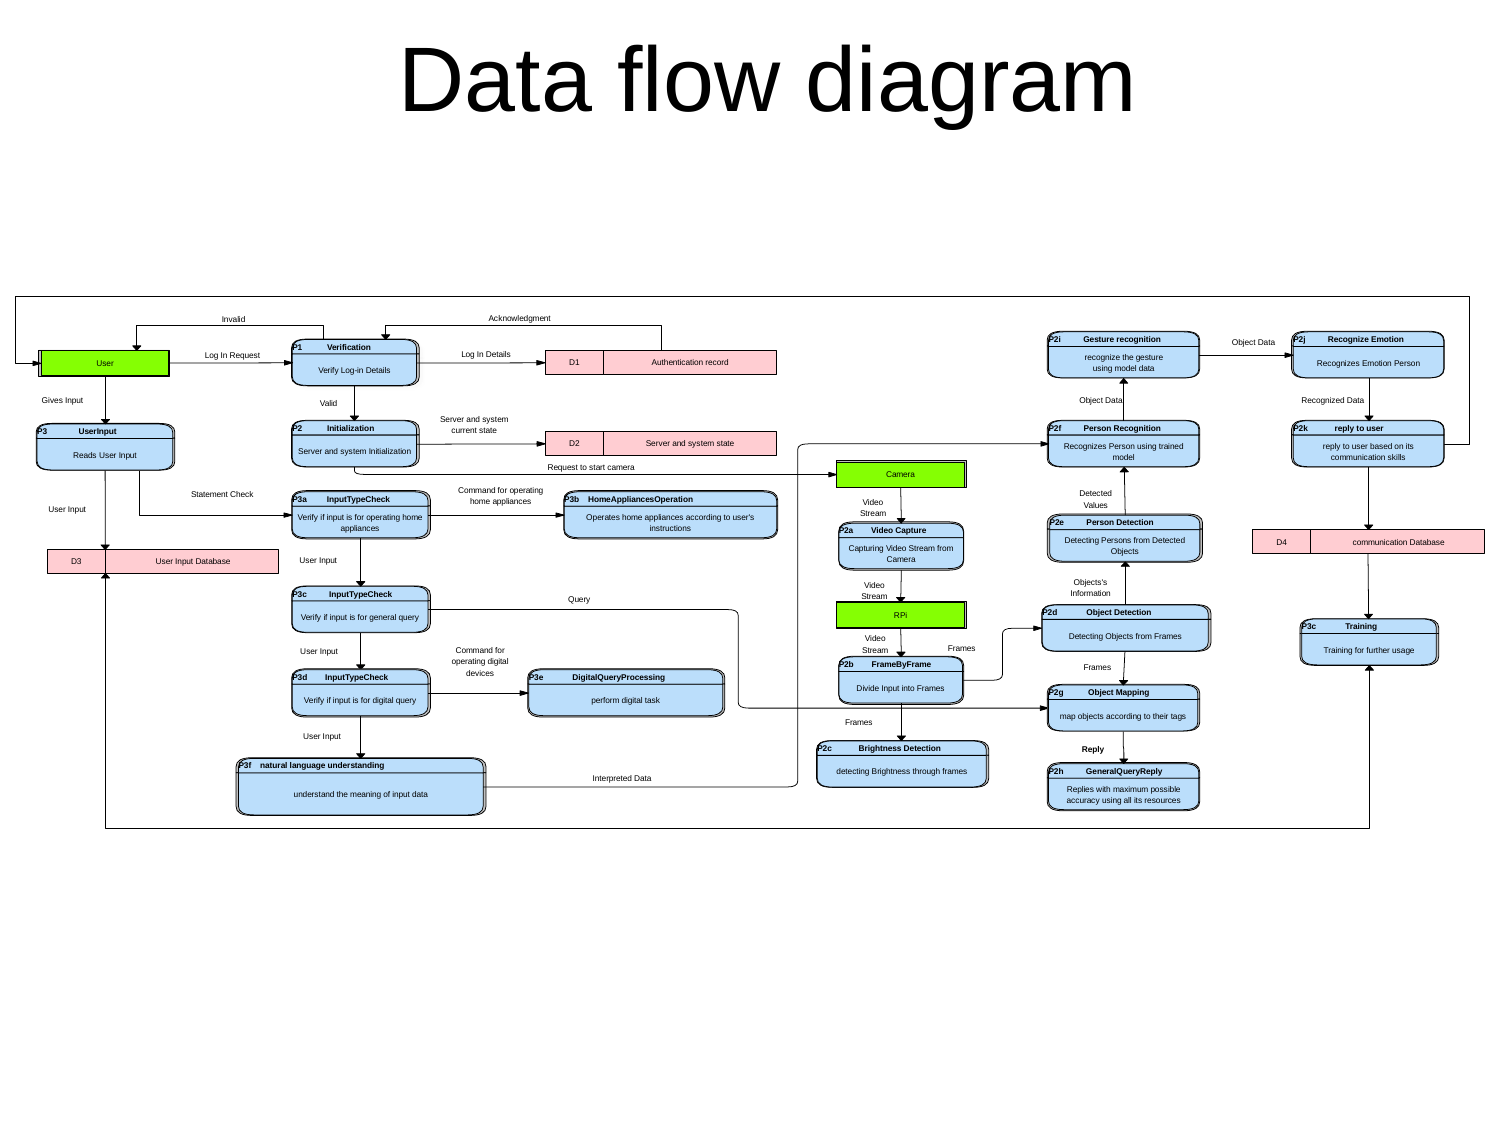

Data flow diagram

Acknowledgment
Invalid

P2i          Gesture recognition
P2j          Recognize Emotion

Object Data

P1           Verification

Log In Details
Log In Request

recognize the gesture
using model data

Recognizes Emotion Person
D1
Authentication record
User

Verify Log-in Details

Gives Input
Object Data
Recognized Data​

Valid
Server and system current state

P2f          Person Recognition
P2           Initialization
P2k            reply to user

P3              UserInput

D2
Server and system state
Recognizes Person using trained model
reply to user based on its communication skills

Server and system Initialization
Reads User Input
Request to start camera

Camera

Command for operating home appliances

Detected Values
Statement Check

P3a         InputTypeCheck
P3b    HomeAppliancesOperation
Video
Stream
User Input

Verify if input is for operating home appliances
Operates home appliances according to user's instructions

P2e          Person Detection

P2a        Video Capture

Detecting Persons from Detected Objects
D4
 communication Database

Capturing Video Stream from Camera

User Input
D3
 User Input Database

Objects's
Information
Video
Stream

P3c          InputTypeCheck
Query

P2d             Object Detection

RPi
Verify if input is for general query

P3c             Training

Detecting Objects from Frames
Video
Stream

Frames
Training for further usage
Command for operating digital devices
User Input

P2b        FrameByFrame
Frames

P3e             DigitalQueryProcessing
P3d        InputTypeCheck

Divide Input into Frames

P2g           Object Mapping

Verify if input is for digital query
perform digital task

map objects according to their tags

Frames
User Input

P2c            Brightness Detection
Reply

P3f    natural language understanding

detecting Brightness through frames
P2h          GeneralQueryReply
Interpreted Data

Replies with maximum possible accuracy using all its resources
understand the meaning of input data